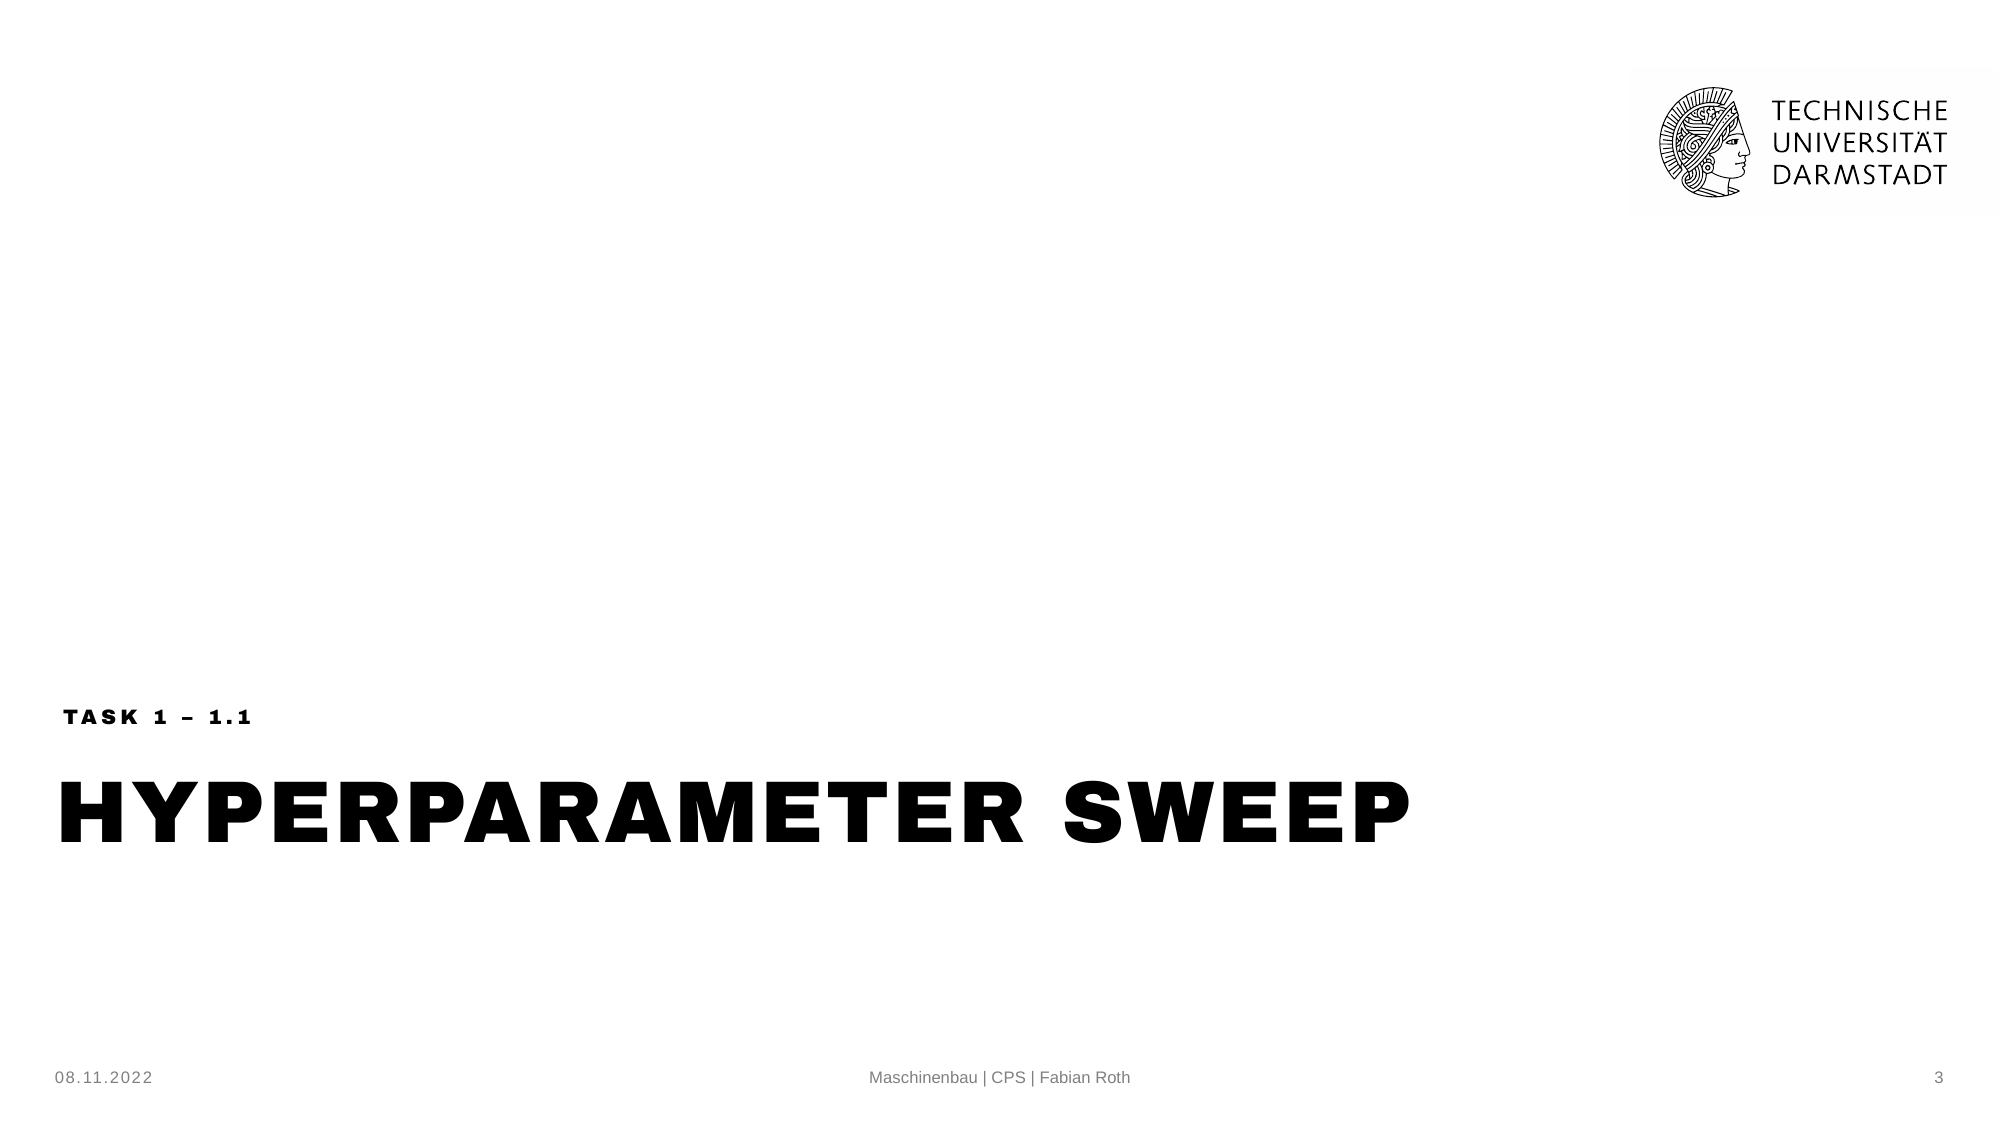

# Task 1 – 1.1
Hyperparameter sweep
08.11.2022
Maschinenbau | CPS | Fabian Roth
3